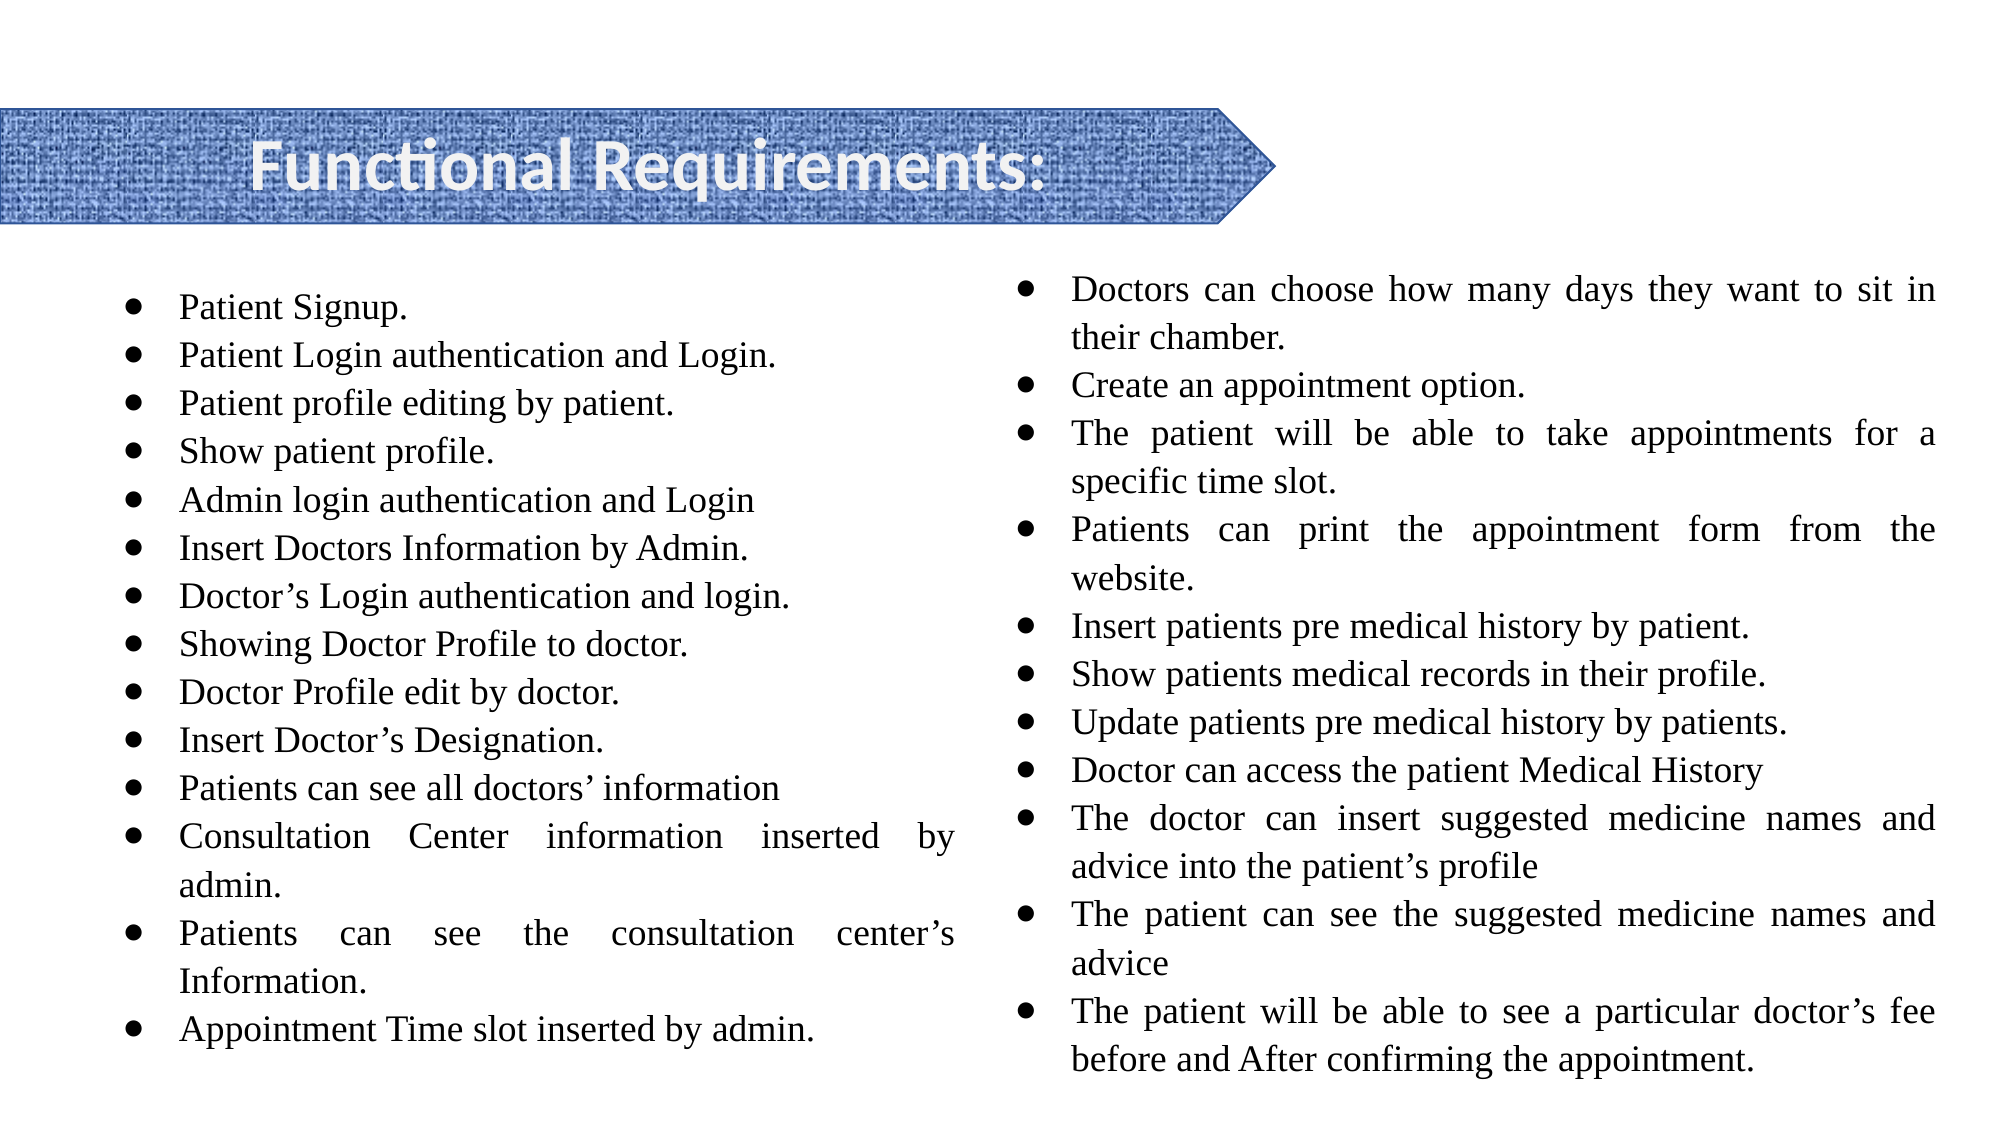

Functional Requirements:

Patient Signup.
Patient Login authentication and Login.
Patient profile editing by patient.
Show patient profile.
Admin login authentication and Login
Insert Doctors Information by Admin.
Doctor’s Login authentication and login.
Showing Doctor Profile to doctor.
Doctor Profile edit by doctor.
Insert Doctor’s Designation.
Patients can see all doctors’ information
Consultation Center information inserted by admin.
Patients can see the consultation center’s Information.
Appointment Time slot inserted by admin.
Doctors can choose how many days they want to sit in their chamber.
Create an appointment option.
The patient will be able to take appointments for a specific time slot.
Patients can print the appointment form from the website.
Insert patients pre medical history by patient.
Show patients medical records in their profile.
Update patients pre medical history by patients.
Doctor can access the patient Medical History
The doctor can insert suggested medicine names and advice into the patient’s profile
The patient can see the suggested medicine names and advice
The patient will be able to see a particular doctor’s fee before and After confirming the appointment.